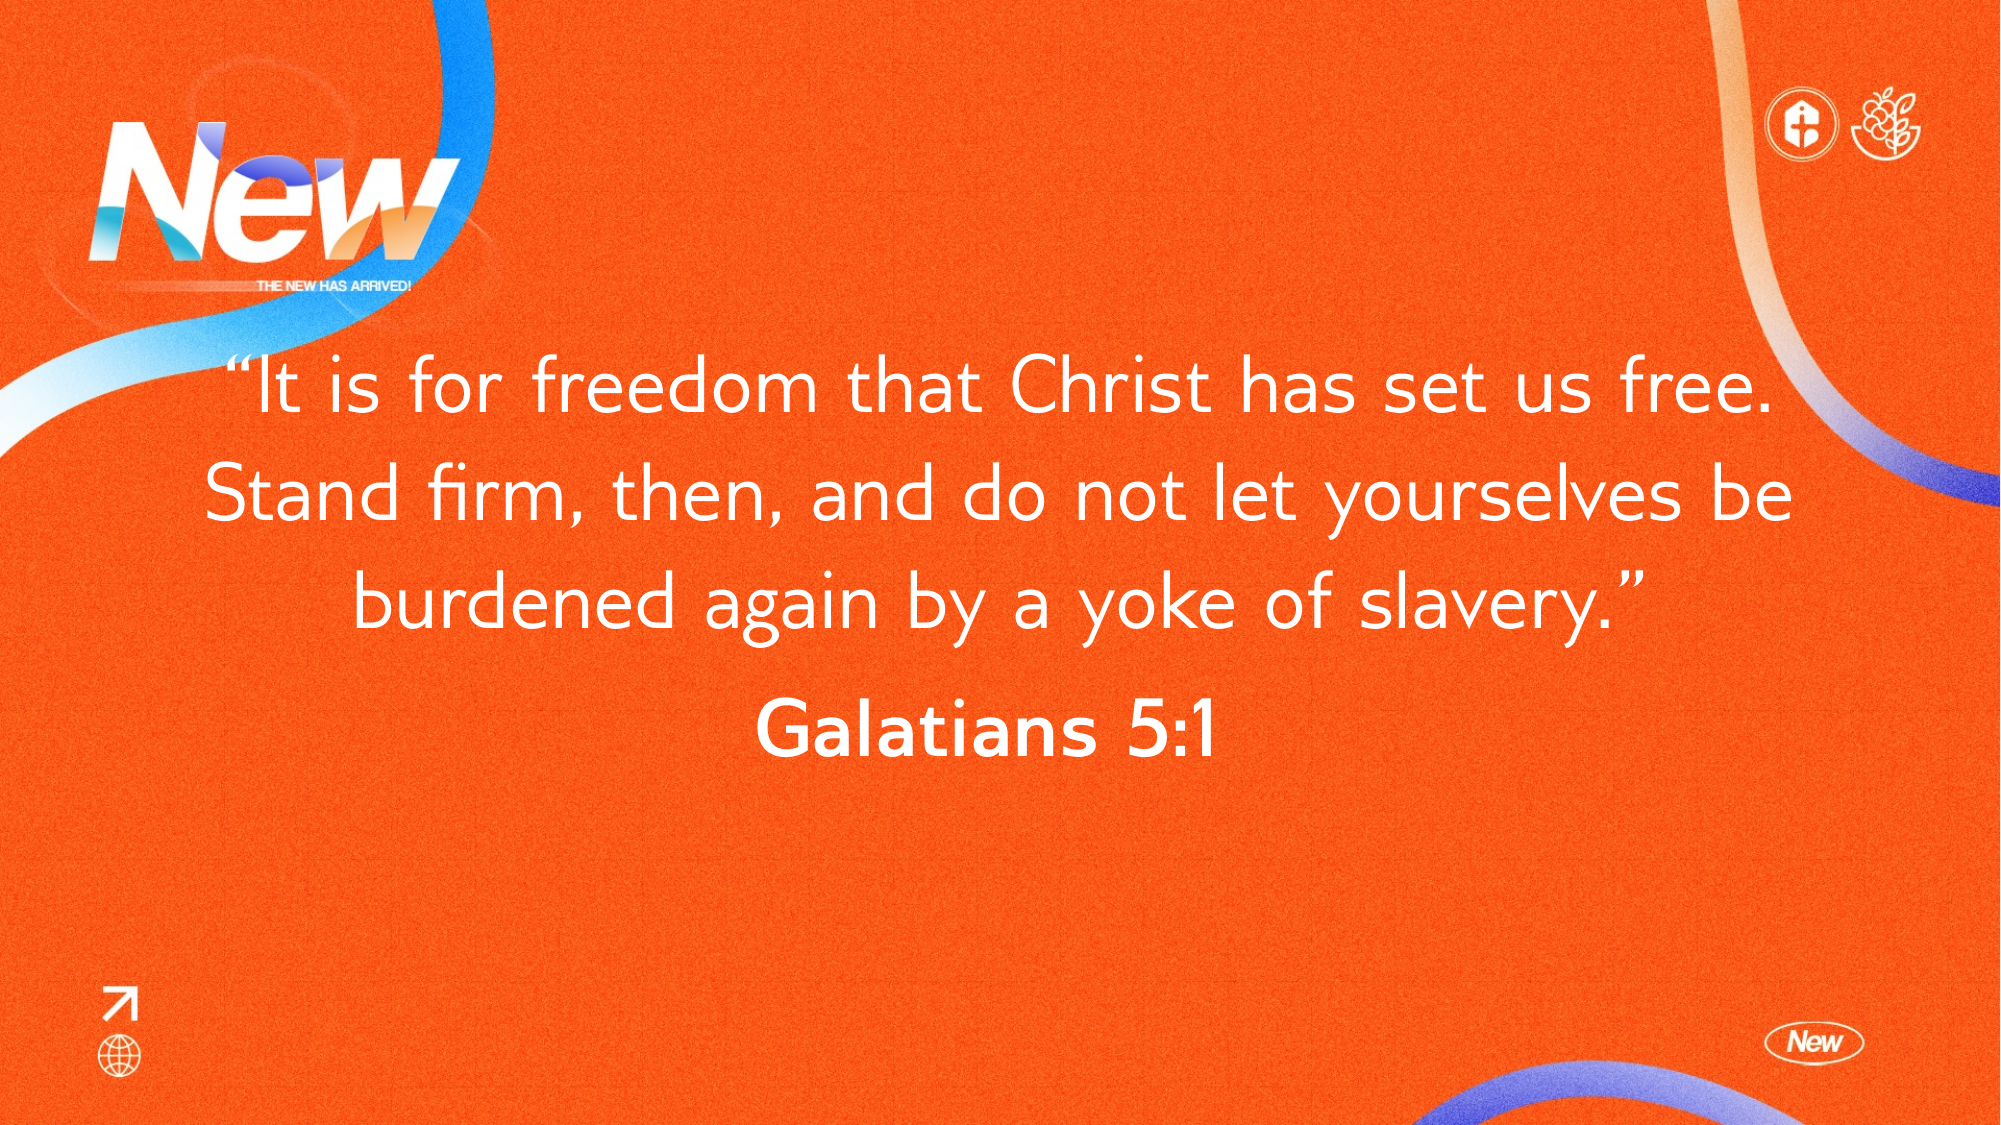

“It is for freedom that Christ has set us free. Stand firm, then, and do not let yourselves be burdened again by a yoke of slavery.”
Galatians 5:1